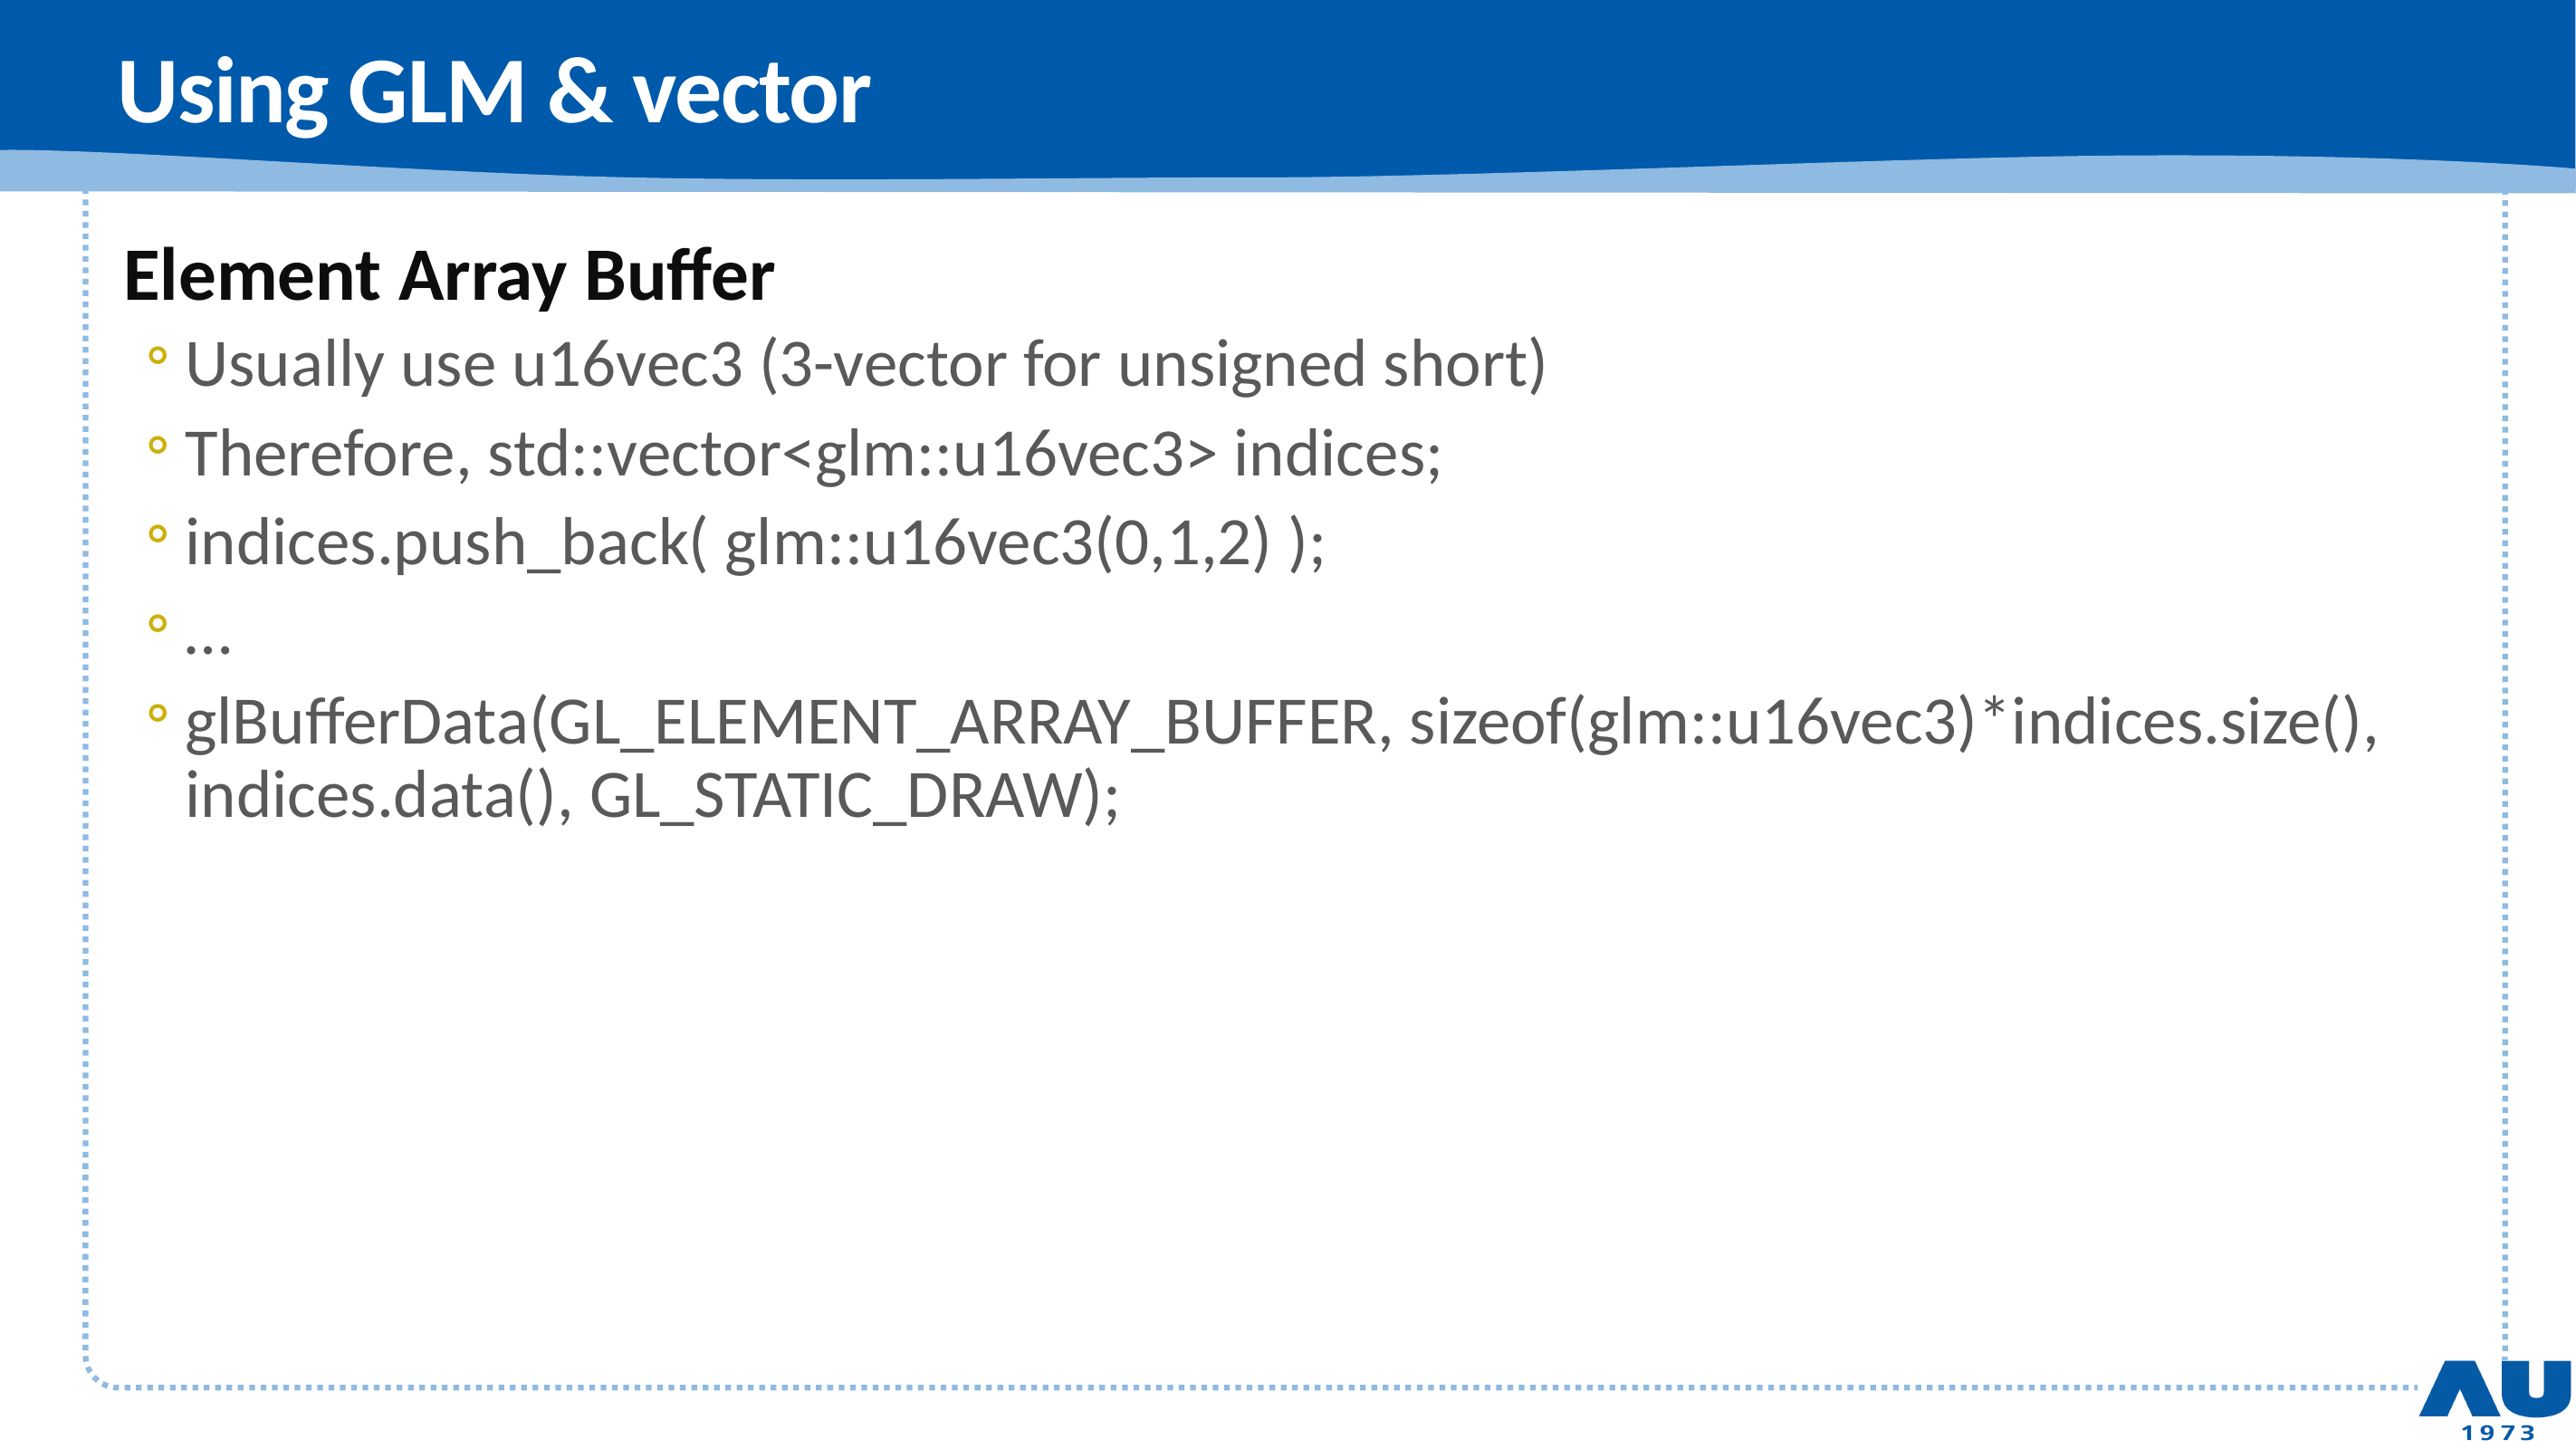

# Using GLM & vector
Element Array Buffer
Usually use u16vec3 (3-vector for unsigned short)
Therefore, std::vector<glm::u16vec3> indices;
indices.push_back( glm::u16vec3(0,1,2) );
…
glBufferData(GL_ELEMENT_ARRAY_BUFFER, sizeof(glm::u16vec3)*indices.size(), indices.data(), GL_STATIC_DRAW);